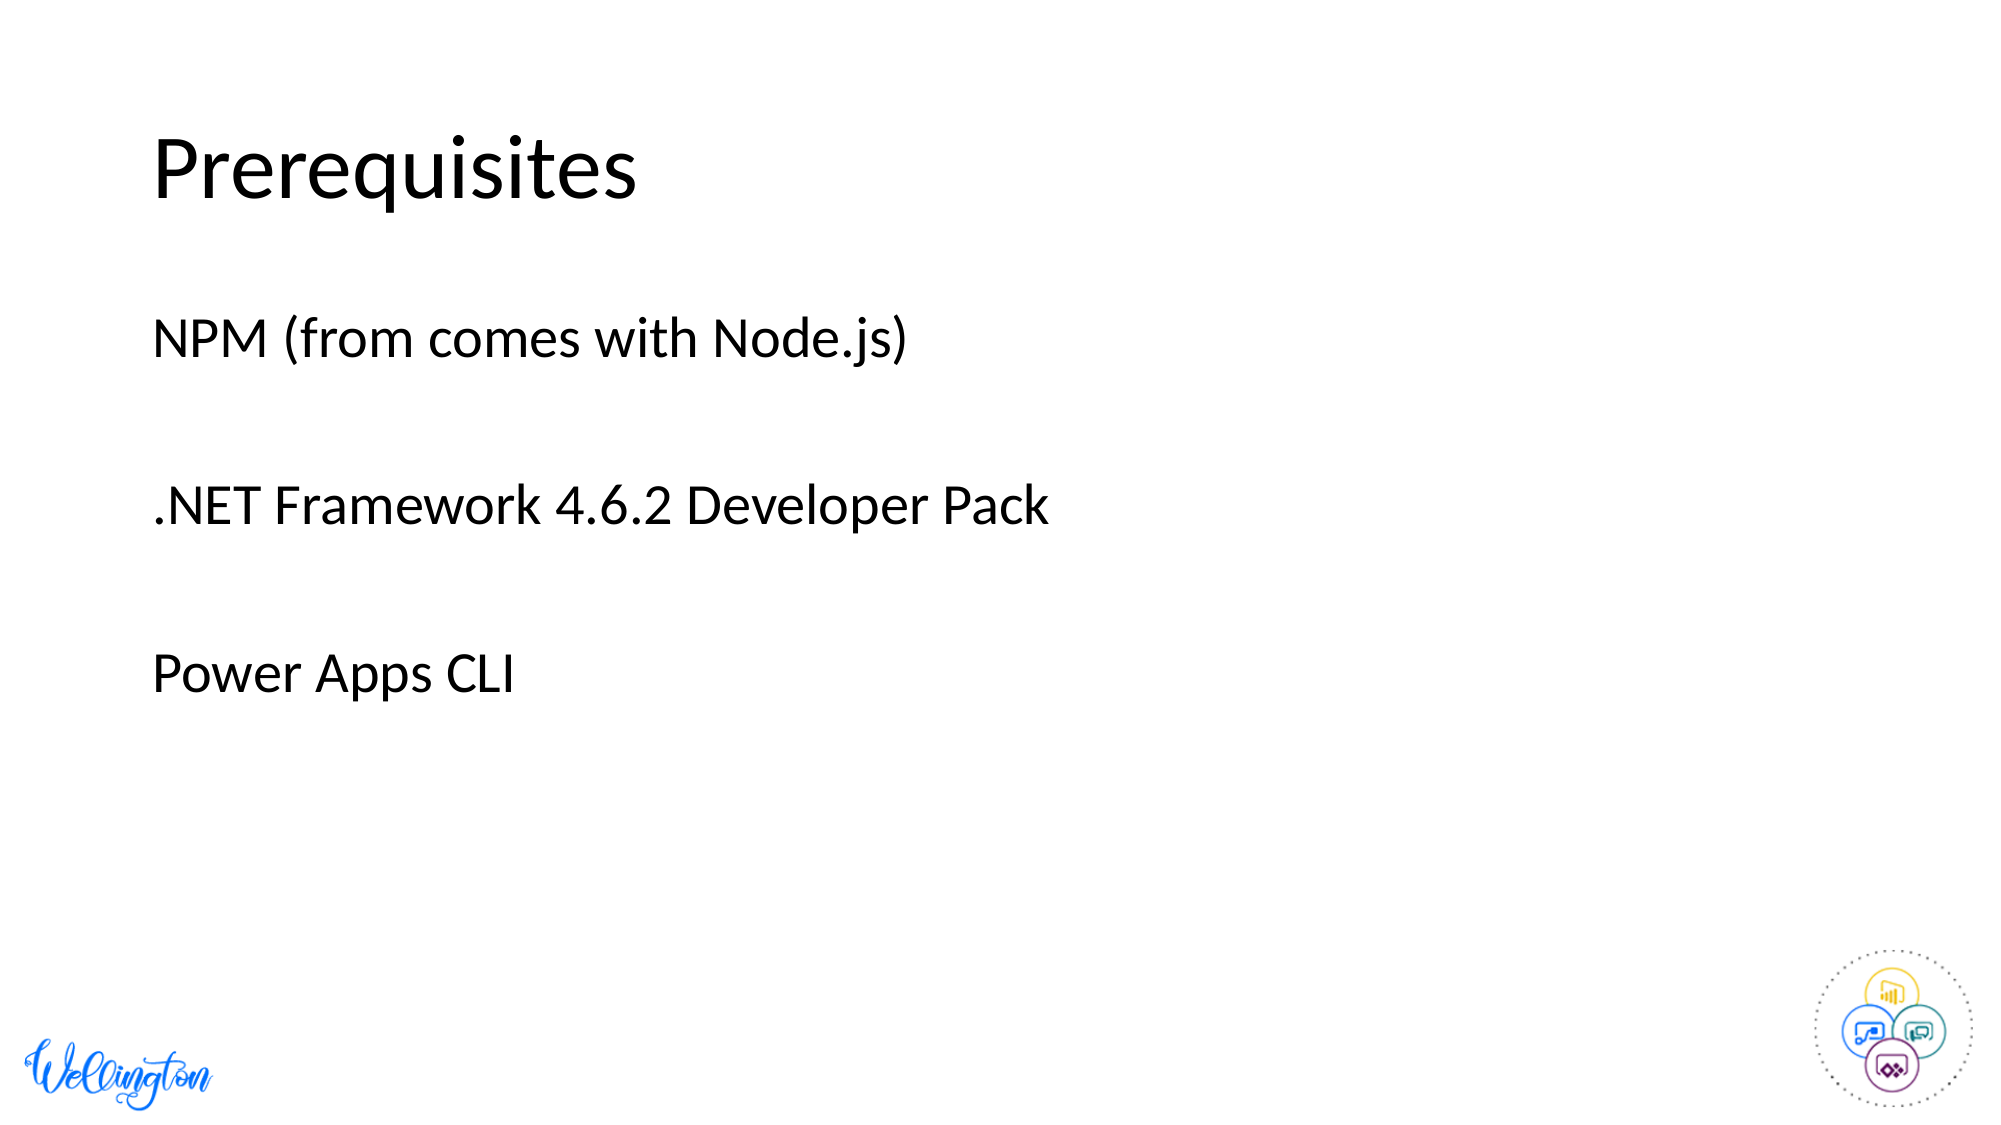

# Prerequisites
NPM (from comes with Node.js)

.NET Framework 4.6.2 Developer Pack

Power Apps CLI